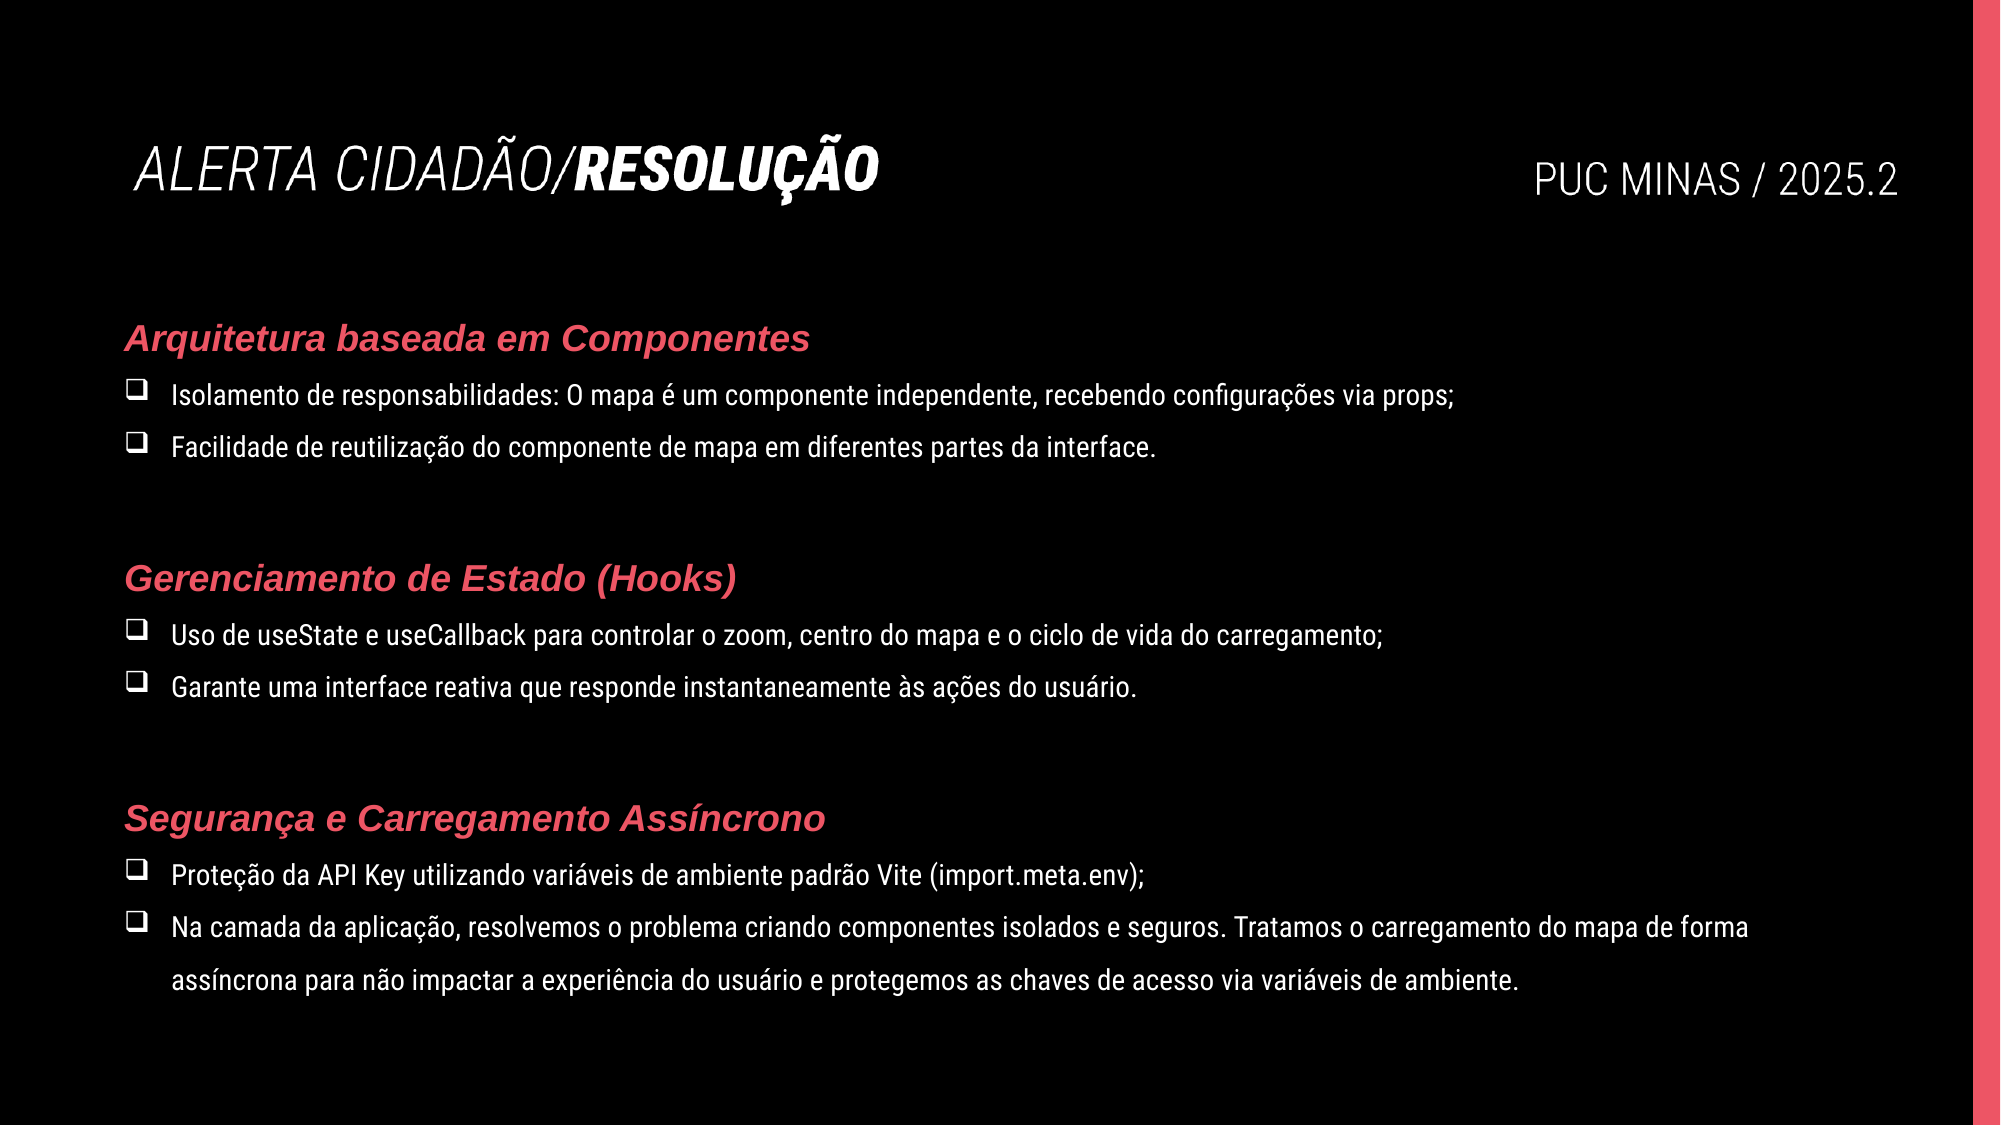

Arquitetura baseada em Componentes
Isolamento de responsabilidades: O mapa é um componente independente, recebendo configurações via props;
Facilidade de reutilização do componente de mapa em diferentes partes da interface.

Gerenciamento de Estado (Hooks)
Uso de useState e useCallback para controlar o zoom, centro do mapa e o ciclo de vida do carregamento;
Garante uma interface reativa que responde instantaneamente às ações do usuário.

Segurança e Carregamento Assíncrono
Proteção da API Key utilizando variáveis de ambiente padrão Vite (import.meta.env);
Na camada da aplicação, resolvemos o problema criando componentes isolados e seguros. Tratamos o carregamento do mapa de forma assíncrona para não impactar a experiência do usuário e protegemos as chaves de acesso via variáveis de ambiente.